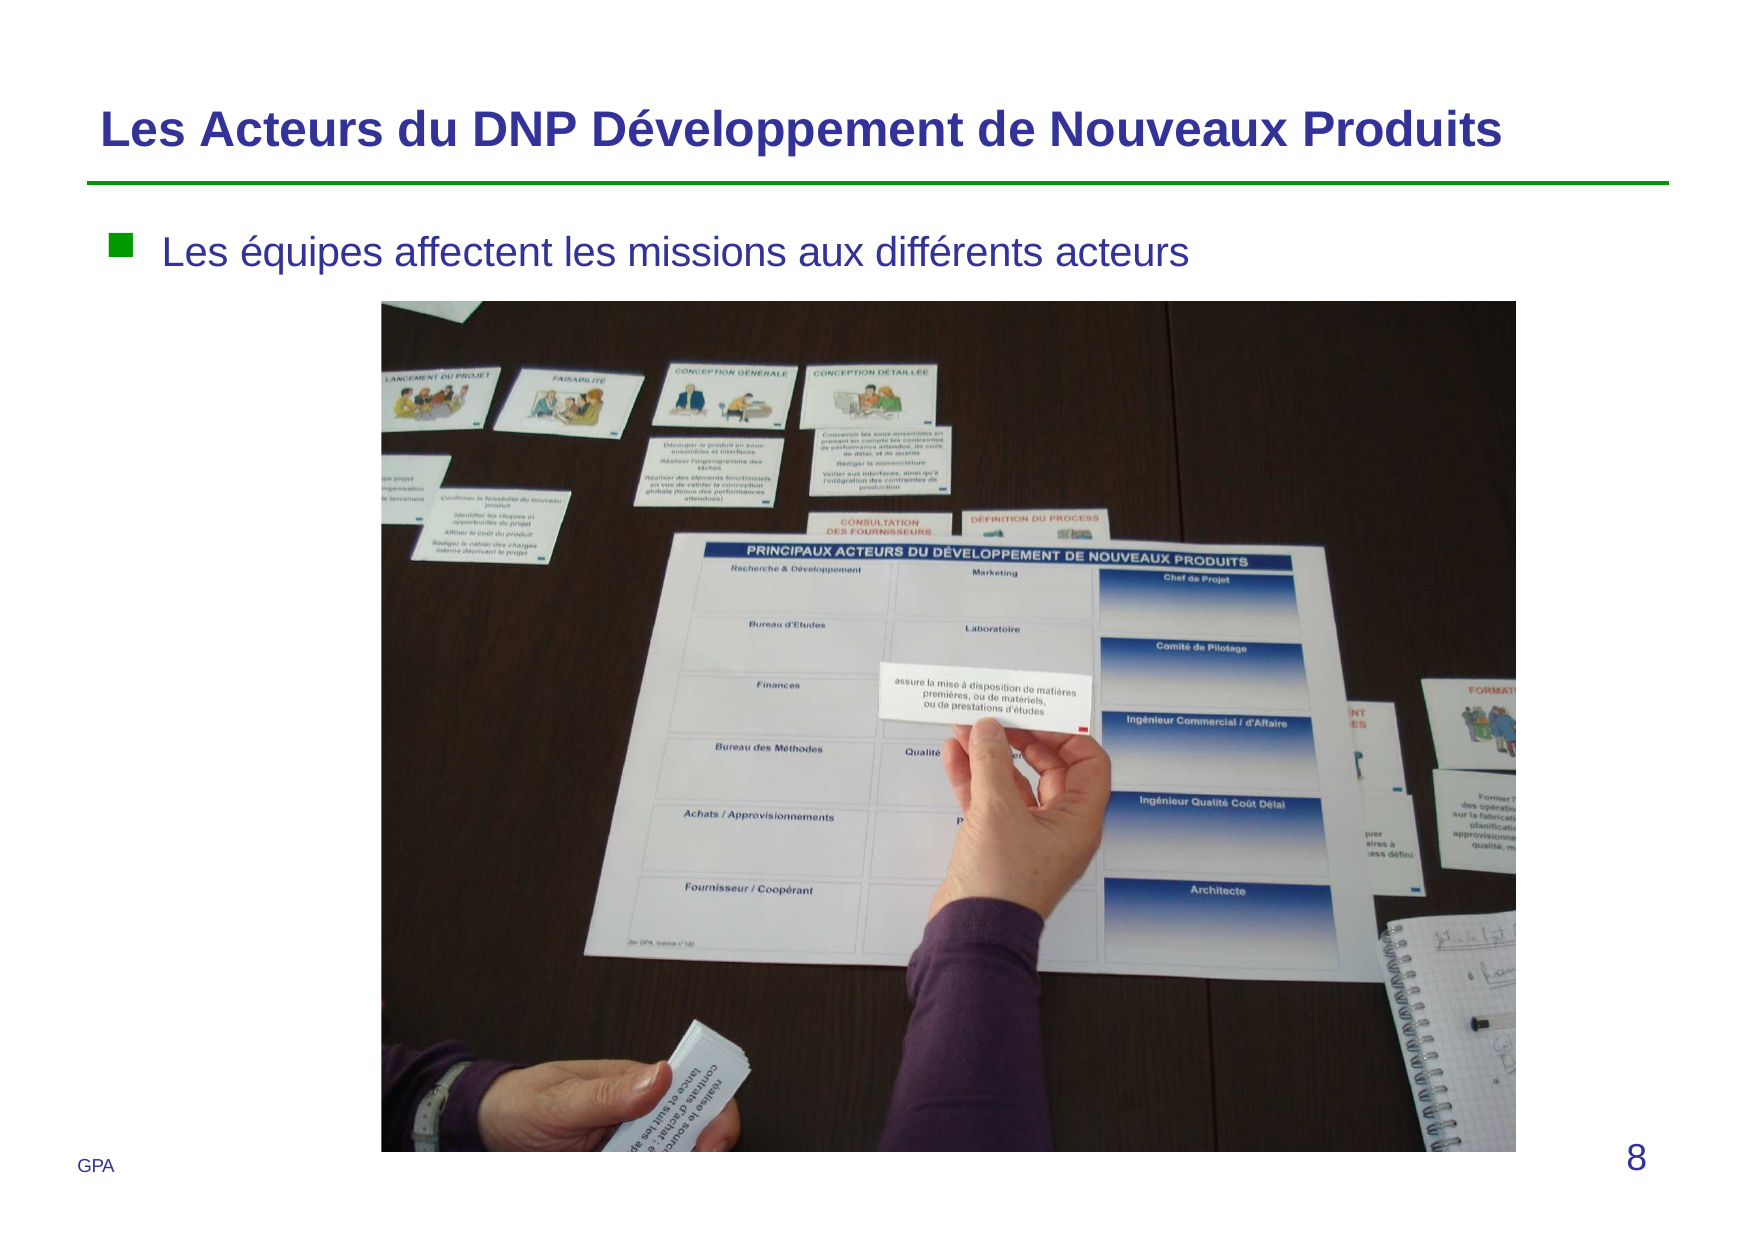

# Les Acteurs du DNP Développement de Nouveaux Produits
Les équipes affectent les missions aux différents acteurs

8
GPA